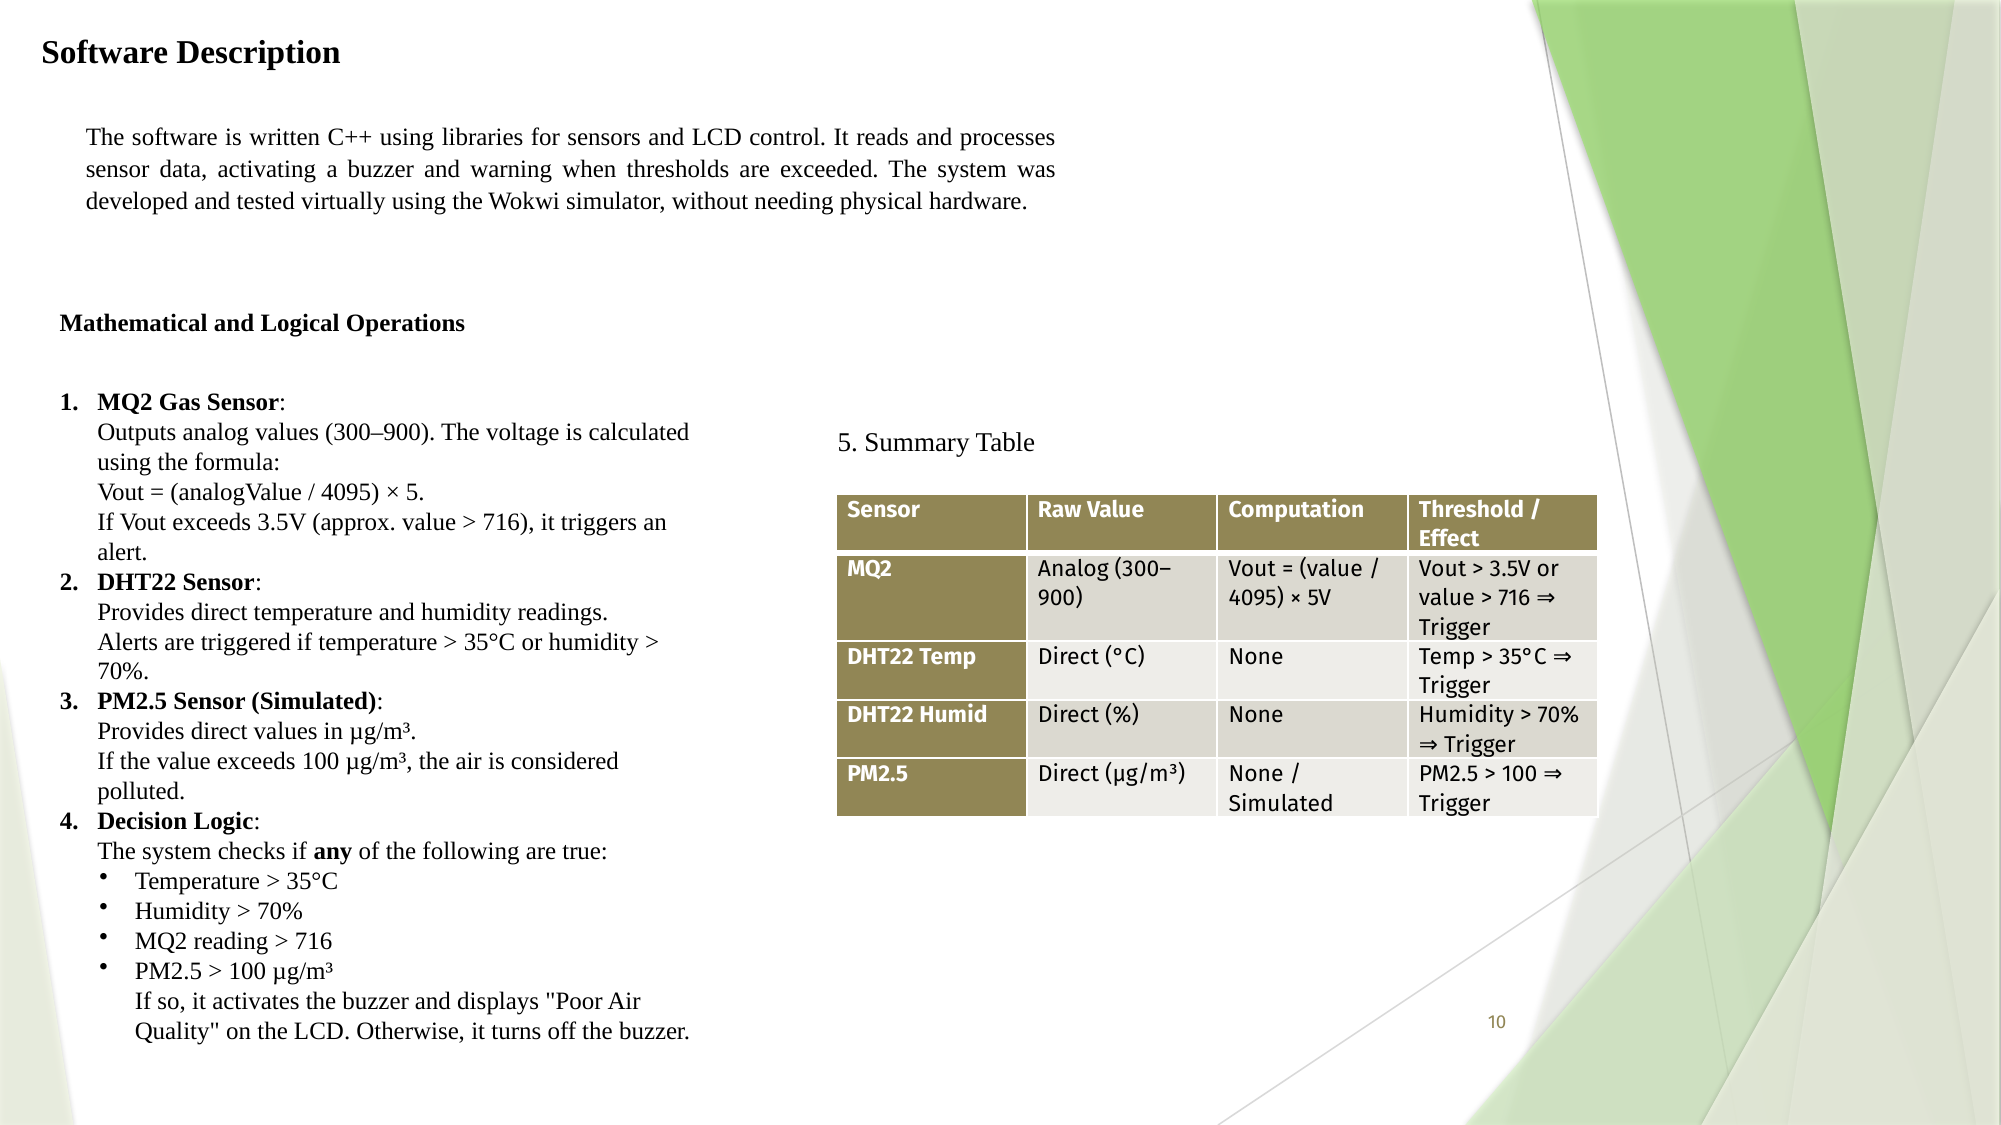

Software Description
The software is written C++ using libraries for sensors and LCD control. It reads and processes sensor data, activating a buzzer and warning when thresholds are exceeded. The system was developed and tested virtually using the Wokwi simulator, without needing physical hardware.
Mathematical and Logical Operations
MQ2 Gas Sensor:
Outputs analog values (300–900). The voltage is calculated using the formula:
Vout = (analogValue / 4095) × 5.
If Vout exceeds 3.5V (approx. value > 716), it triggers an alert.
DHT22 Sensor:
Provides direct temperature and humidity readings.
Alerts are triggered if temperature > 35°C or humidity > 70%.
PM2.5 Sensor (Simulated):
Provides direct values in µg/m³.
If the value exceeds 100 µg/m³, the air is considered polluted.
Decision Logic:
The system checks if any of the following are true:
Temperature > 35°C
Humidity > 70%
MQ2 reading > 716
PM2.5 > 100 µg/m³
If so, it activates the buzzer and displays "Poor Air Quality" on the LCD. Otherwise, it turns off the buzzer.

5. Summary Table

| Sensor | Raw Value | Computation | Threshold / Effect |
| --- | --- | --- | --- |
| MQ2 | Analog (300–900) | Vout = (value / 4095) × 5V | Vout > 3.5V or value > 716 ⇒ Trigger |
| DHT22 Temp | Direct (°C) | None | Temp > 35°C ⇒ Trigger |
| DHT22 Humid | Direct (%) | None | Humidity > 70% ⇒ Trigger |
| PM2.5 | Direct (µg/m³) | None / Simulated | PM2.5 > 100 ⇒ Trigger |
10